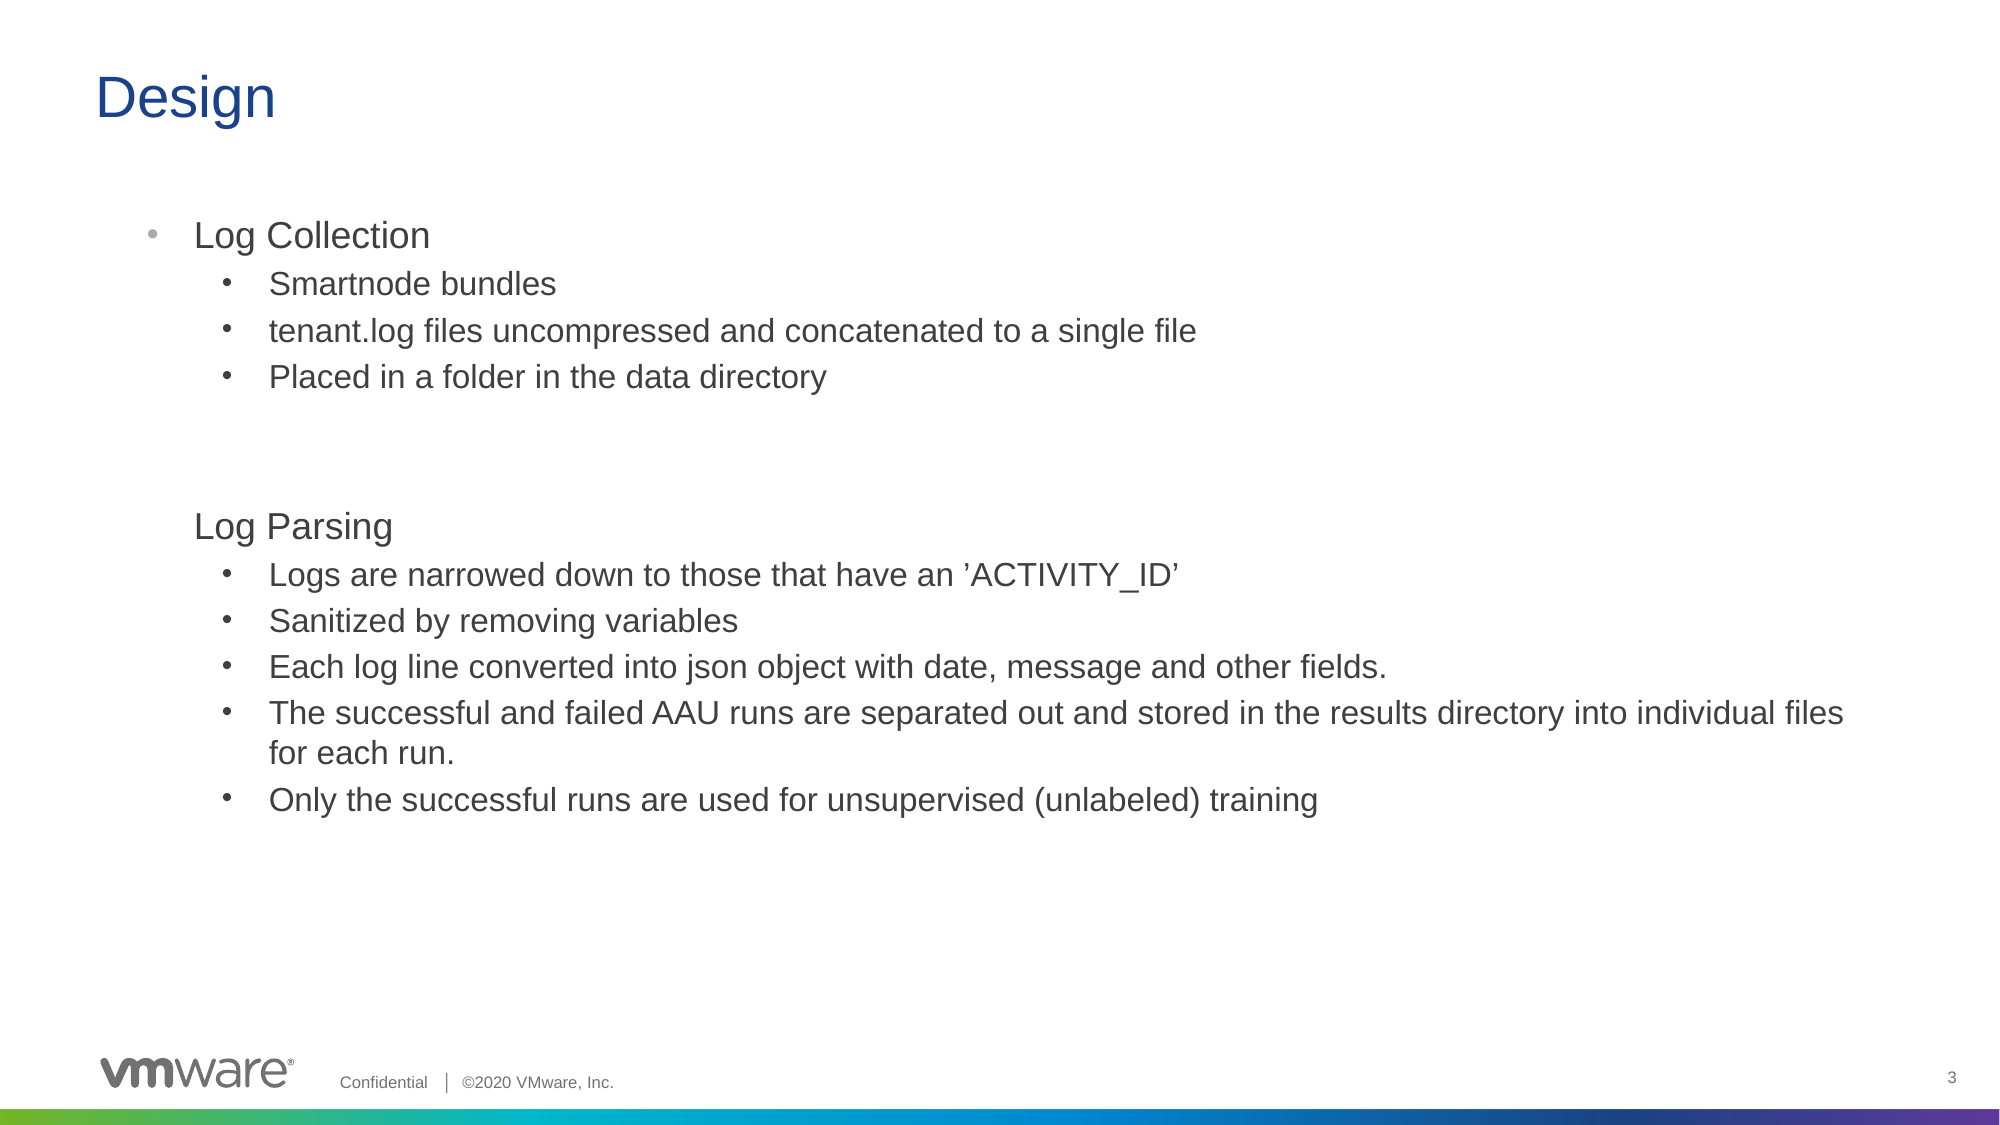

# Design
Log Collection
Smartnode bundles
tenant.log files uncompressed and concatenated to a single file
Placed in a folder in the data directory

Log Parsing
Logs are narrowed down to those that have an ’ACTIVITY_ID’
Sanitized by removing variables
Each log line converted into json object with date, message and other fields.
The successful and failed AAU runs are separated out and stored in the results directory into individual files for each run.
Only the successful runs are used for unsupervised (unlabeled) training